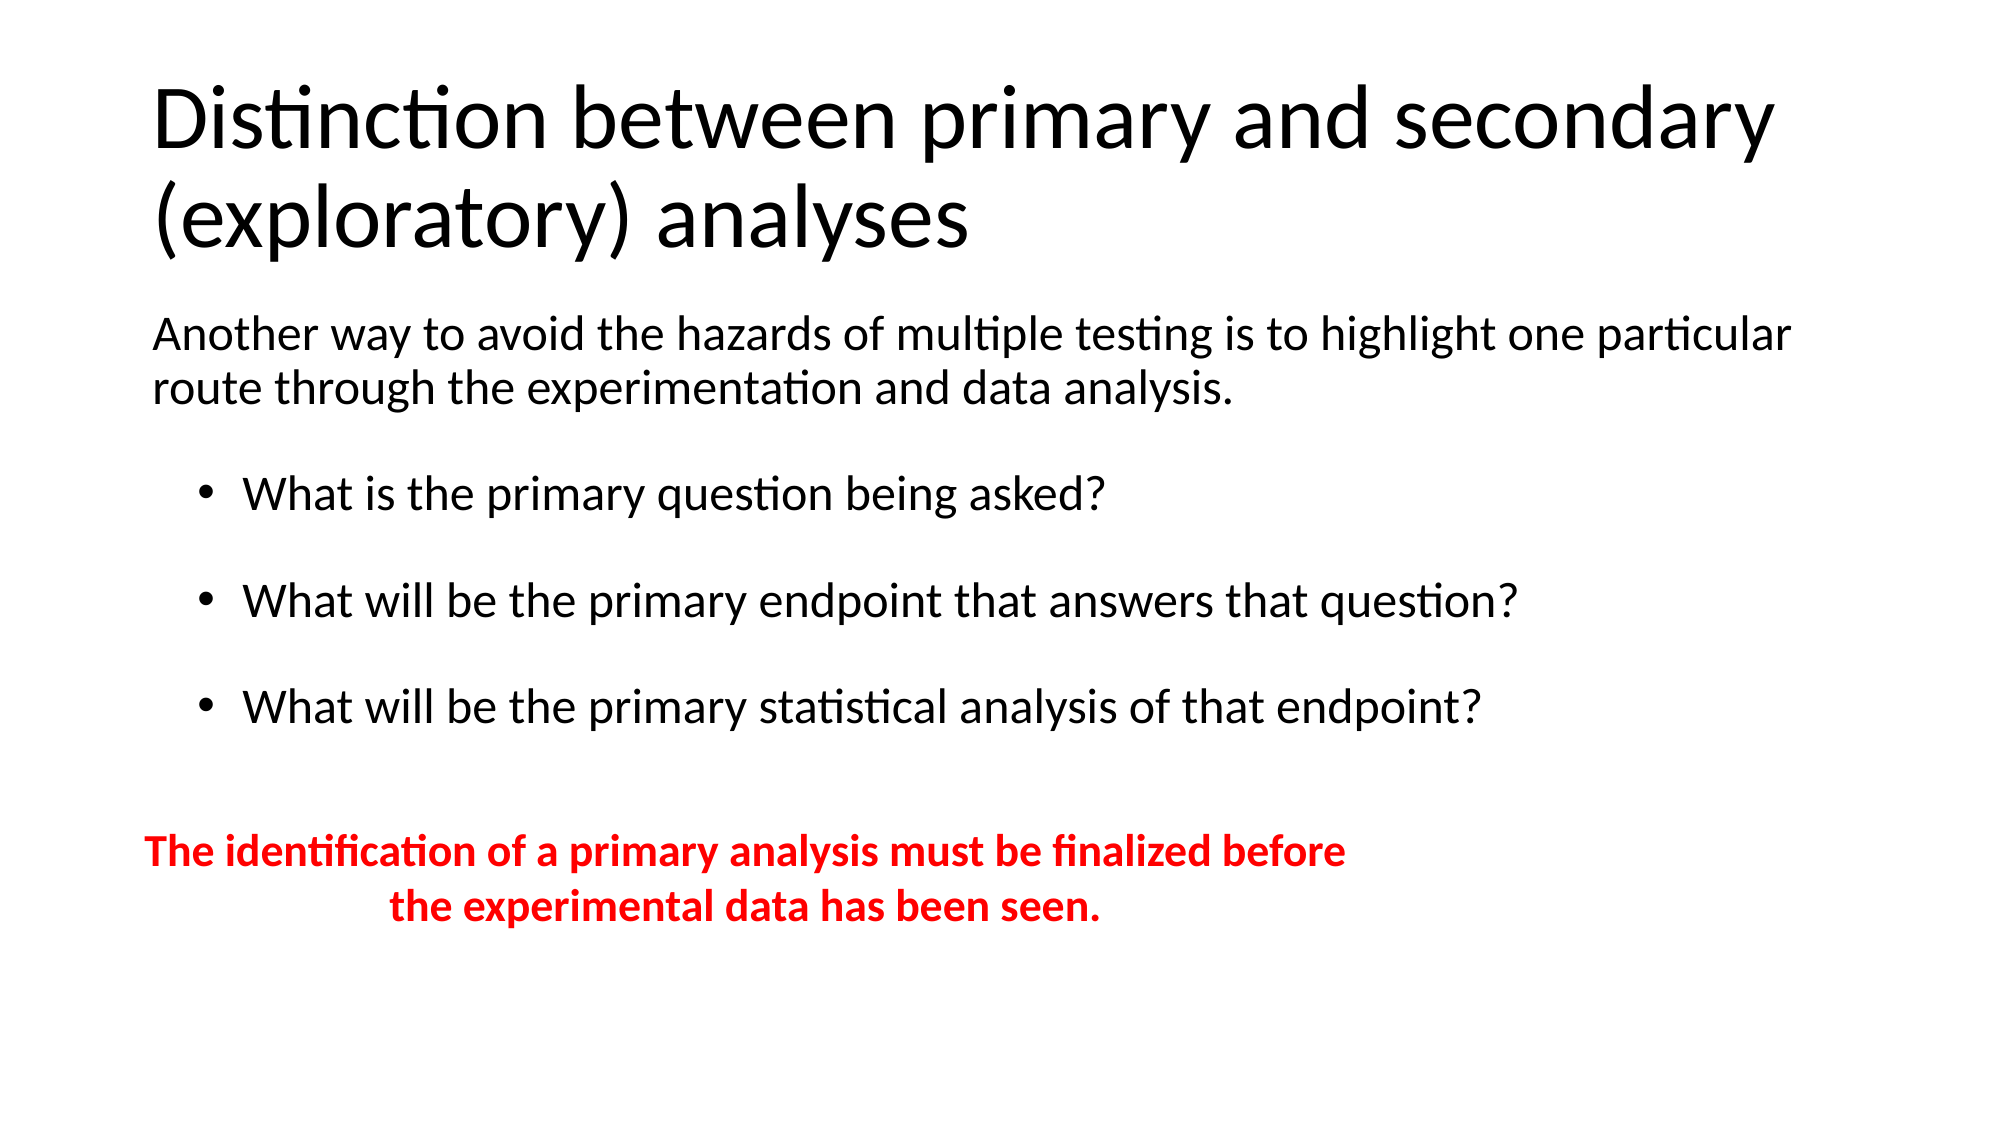

# Distinction between primary and secondary (exploratory) analyses
Another way to avoid the hazards of multiple testing is to highlight one particular route through the experimentation and data analysis.
What is the primary question being asked?
What will be the primary endpoint that answers that question?
What will be the primary statistical analysis of that endpoint?

The identification of a primary analysis must be finalized before the experimental data has been seen.